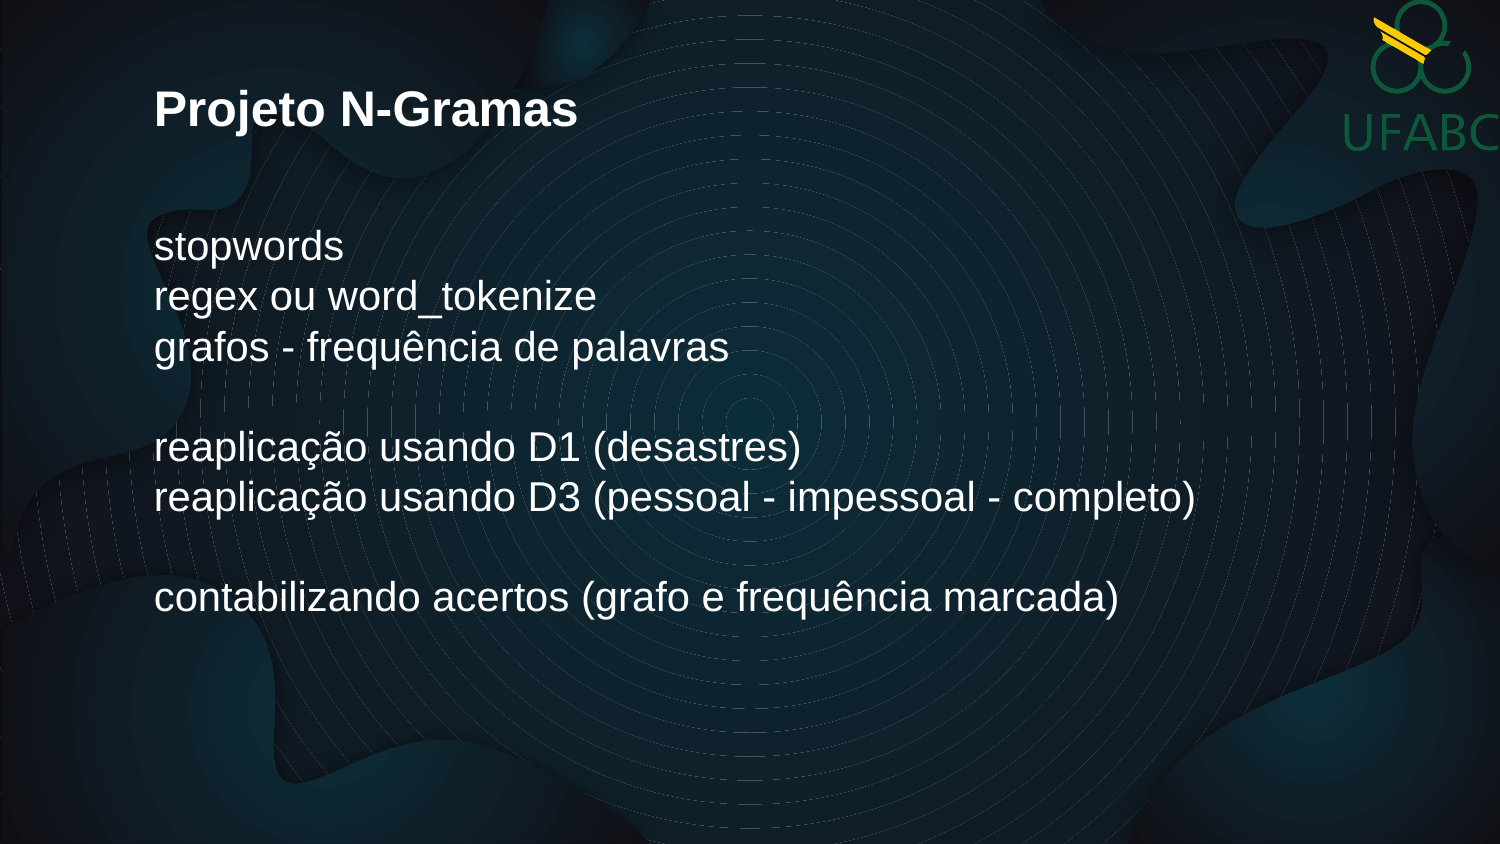

Projeto N-Gramas

stopwords
regex ou word_tokenize
grafos - frequência de palavras

reaplicação usando D1 (desastres)
reaplicação usando D3 (pessoal - impessoal - completo)

contabilizando acertos (grafo e frequência marcada)